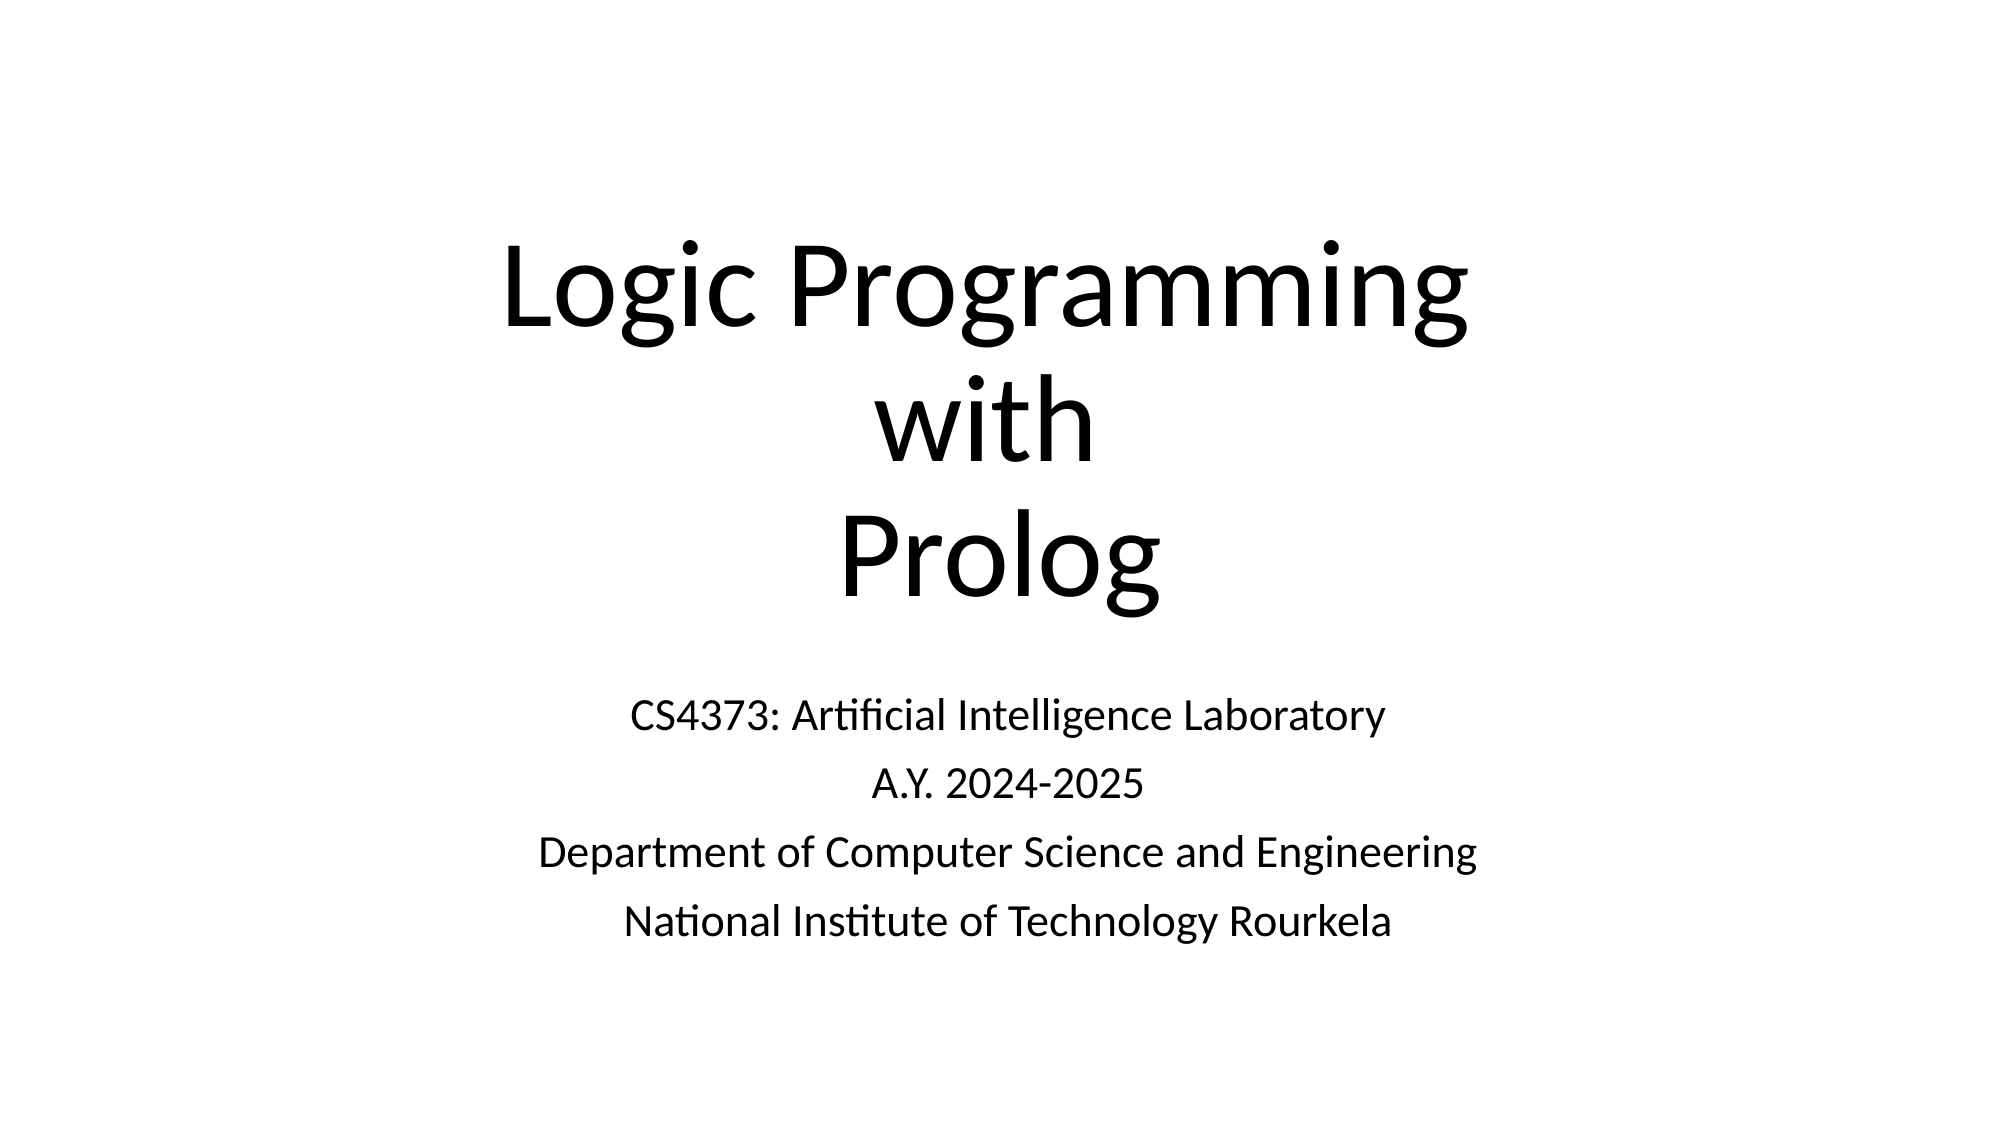

# Logic Programming with Prolog
CS4373: Artificial Intelligence Laboratory
A.Y. 2024-2025
Department of Computer Science and Engineering
National Institute of Technology Rourkela